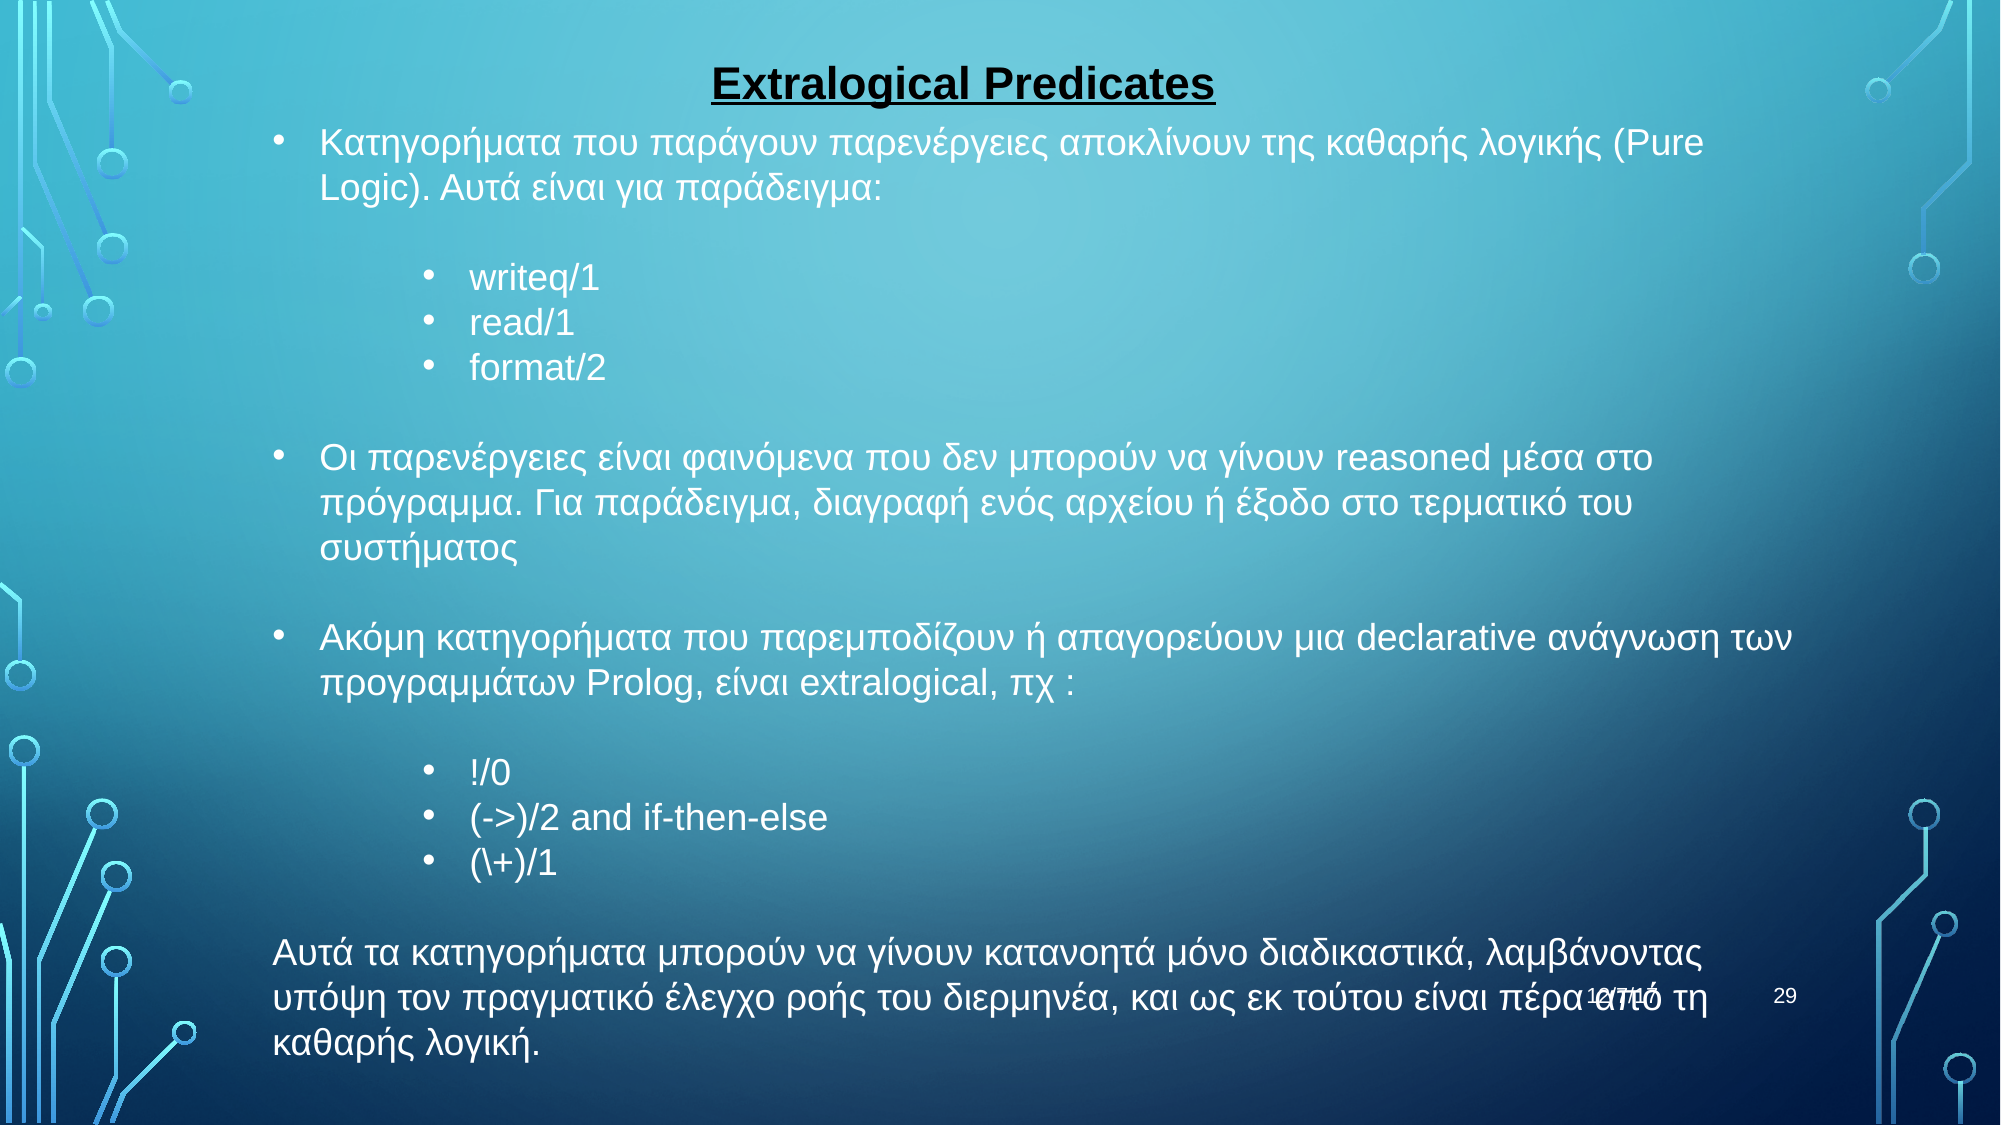

Extralogical Predicates
Κατηγορήματα που παράγουν παρενέργειες αποκλίνουν της καθαρής λογικής (Pure Logic). Αυτά είναι για παράδειγμα:

writeq/1
read/1
format/2

Οι παρενέργειες είναι φαινόμενα που δεν μπορούν να γίνουν reasoned μέσα στο πρόγραμμα. Για παράδειγμα, διαγραφή ενός αρχείου ή έξοδο στο τερματικό του συστήματος

Ακόμη κατηγορήματα που παρεμποδίζουν ή απαγορεύουν μια declarative ανάγνωση των προγραμμάτων Prolog, είναι extralogical, πχ :

!/0
(->)/2 and if-then-else
(\+)/1

Αυτά τα κατηγορήματα μπορούν να γίνουν κατανοητά μόνο διαδικαστικά, λαμβάνοντας υπόψη τον πραγματικό έλεγχο ροής του διερμηνέα, και ως εκ τούτου είναι πέρα από τη καθαρής λογική.

29
12/7/17